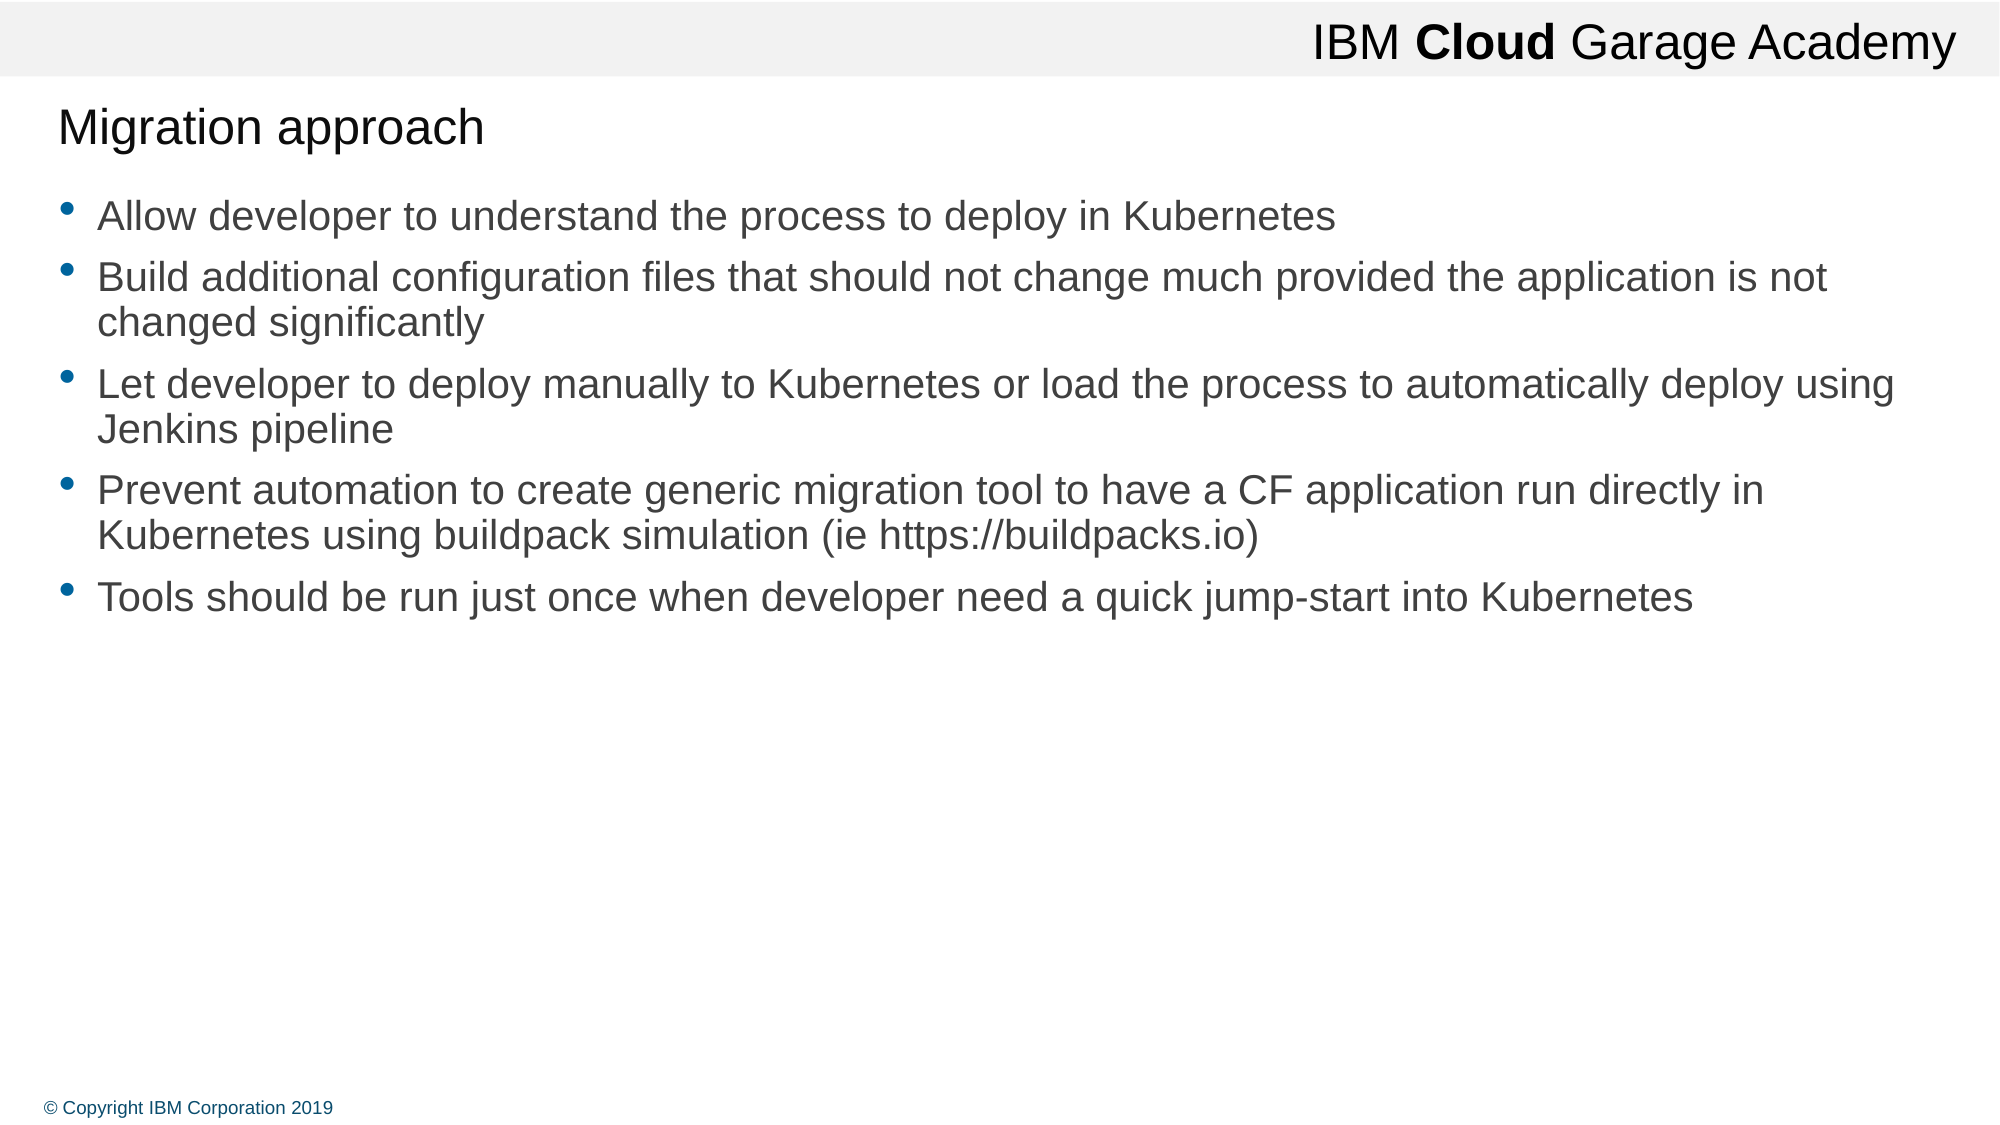

# Migration approach
Allow developer to understand the process to deploy in Kubernetes
Build additional configuration files that should not change much provided the application is not changed significantly
Let developer to deploy manually to Kubernetes or load the process to automatically deploy using Jenkins pipeline
Prevent automation to create generic migration tool to have a CF application run directly in Kubernetes using buildpack simulation (ie https://buildpacks.io)
Tools should be run just once when developer need a quick jump-start into Kubernetes
© Copyright IBM Corporation 2019